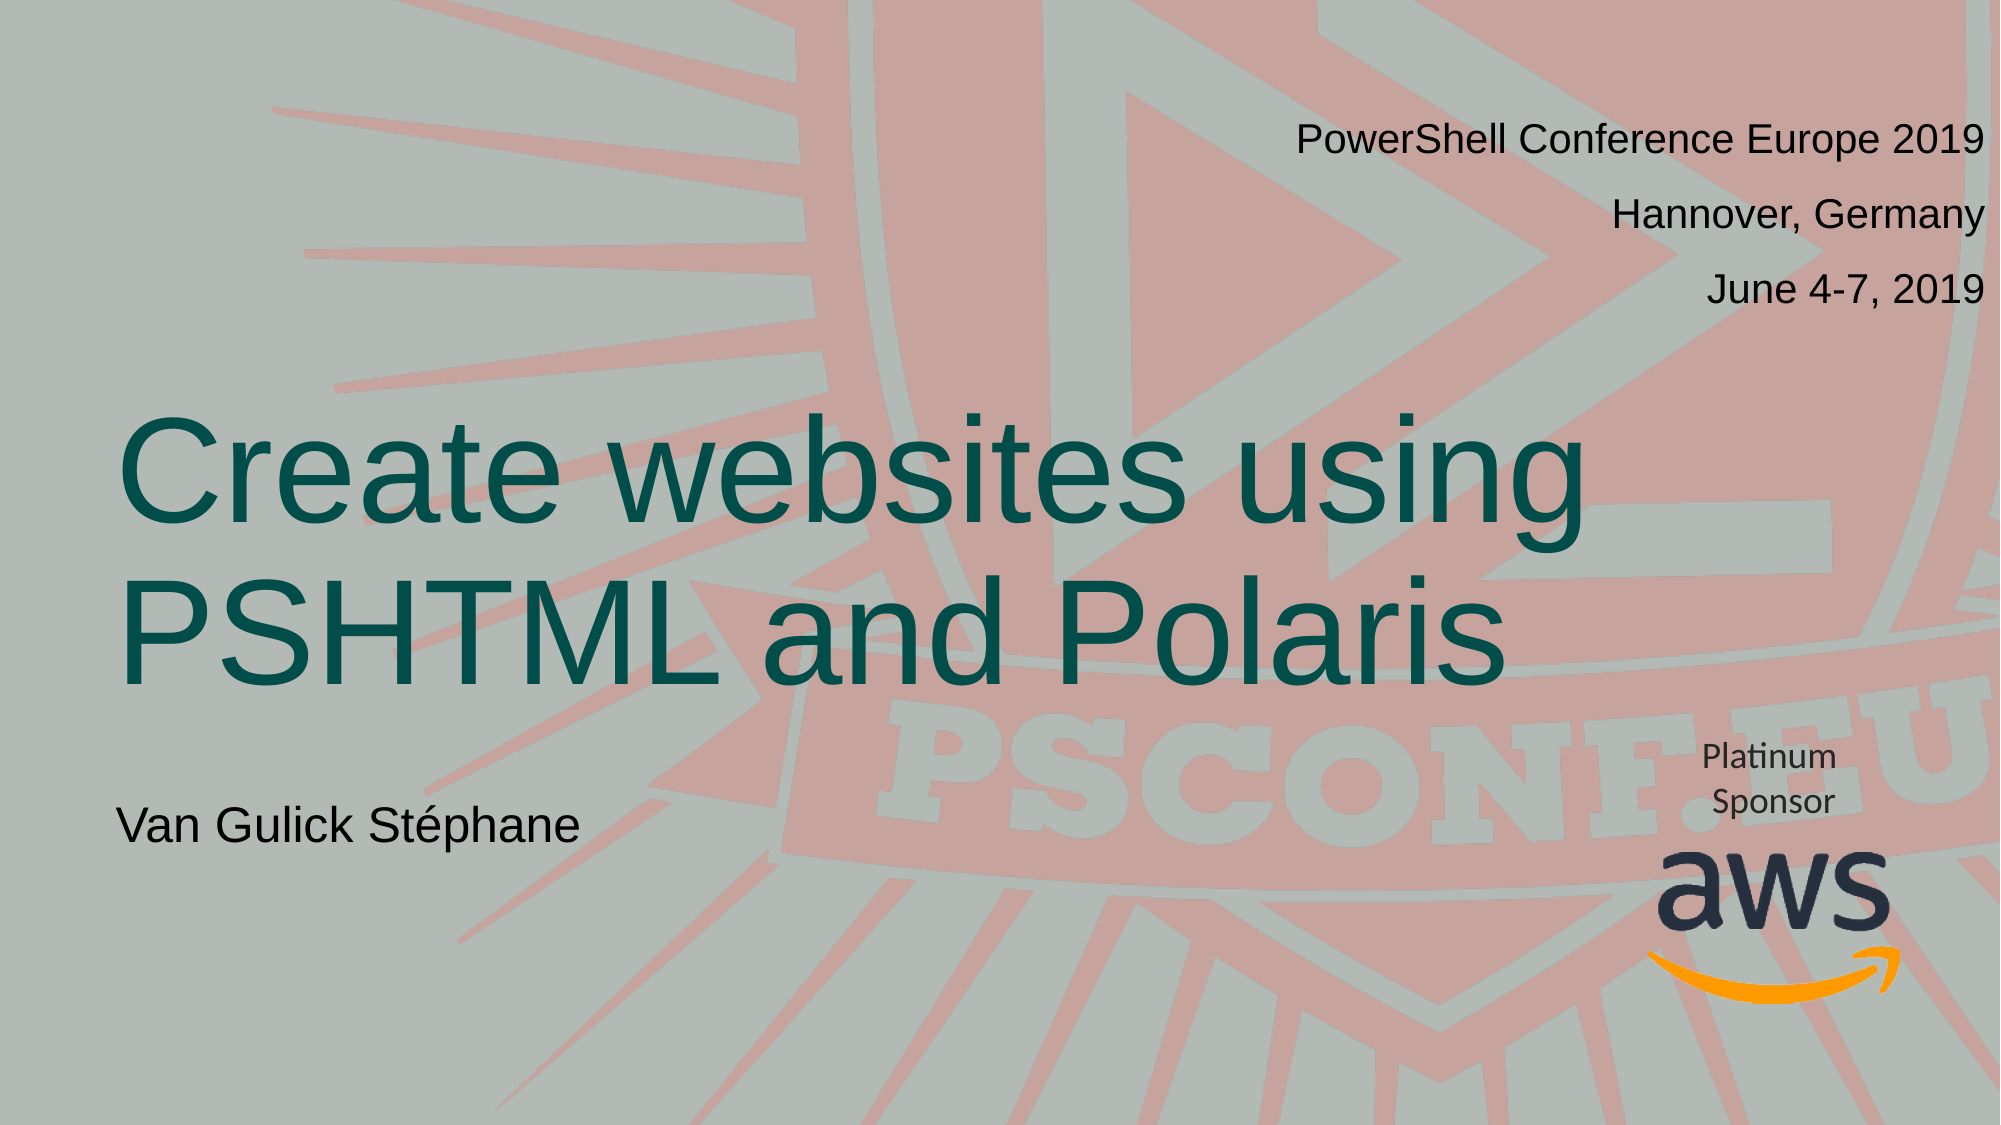

# Create websites using PSHTML and Polaris
Van Gulick Stéphane